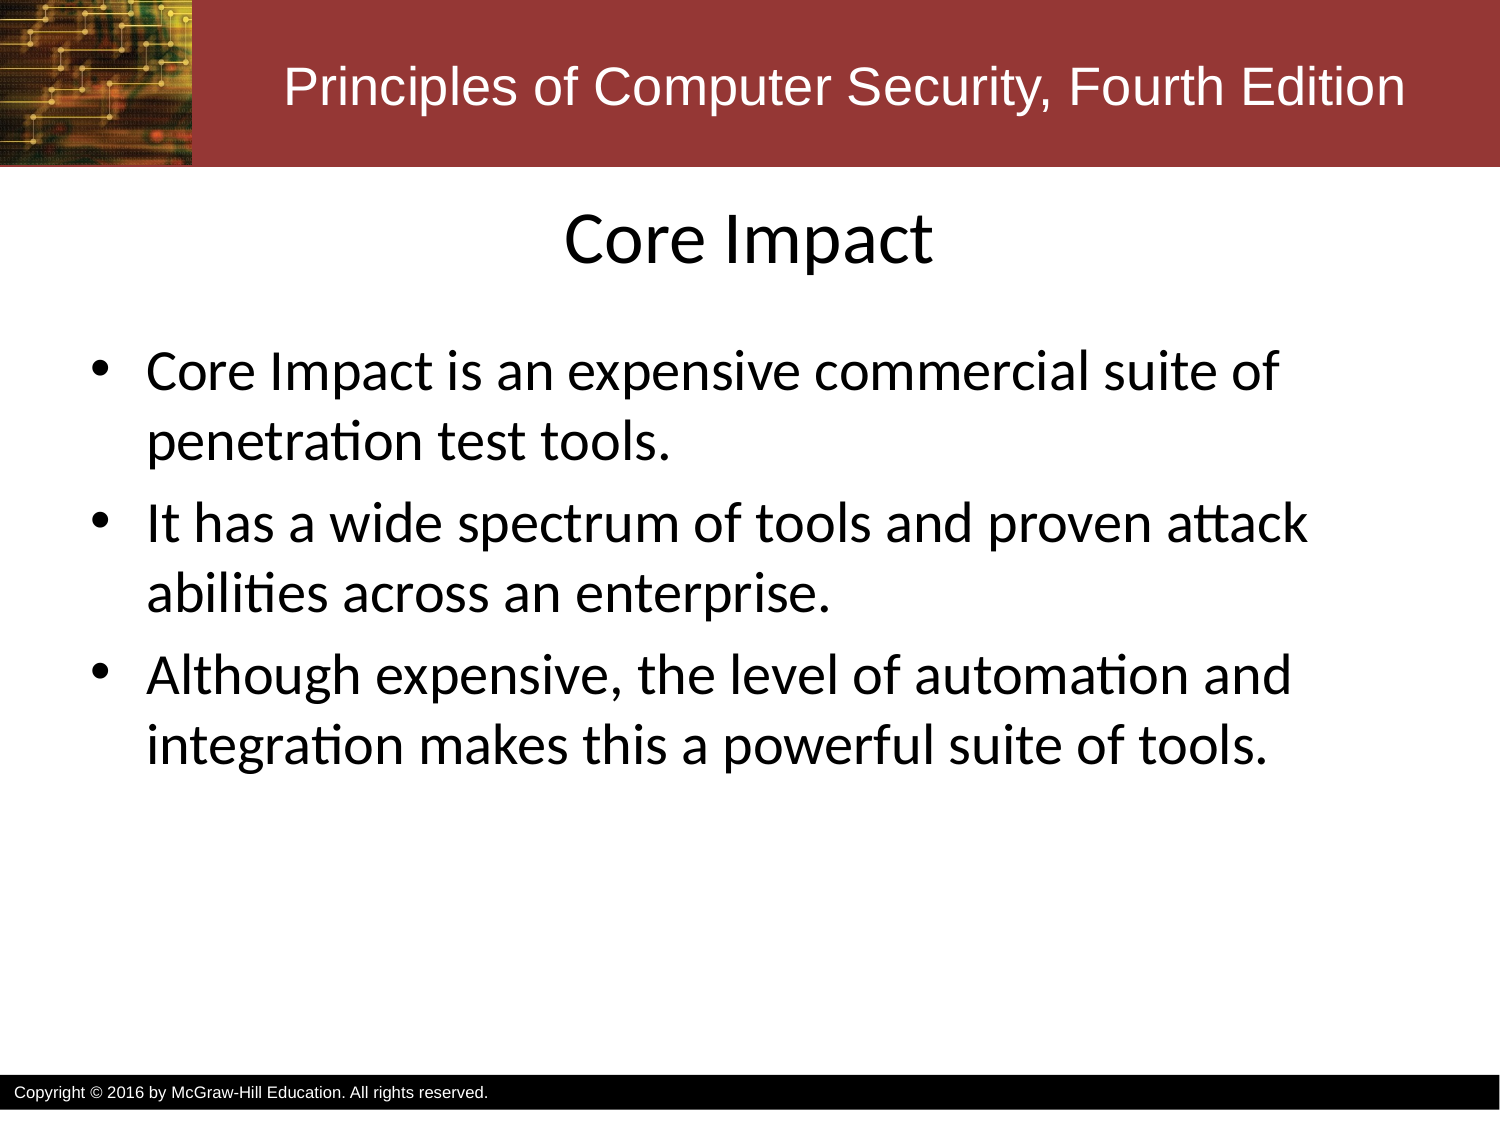

# Core Impact
Core Impact is an expensive commercial suite of penetration test tools.
It has a wide spectrum of tools and proven attack abilities across an enterprise.
Although expensive, the level of automation and integration makes this a powerful suite of tools.